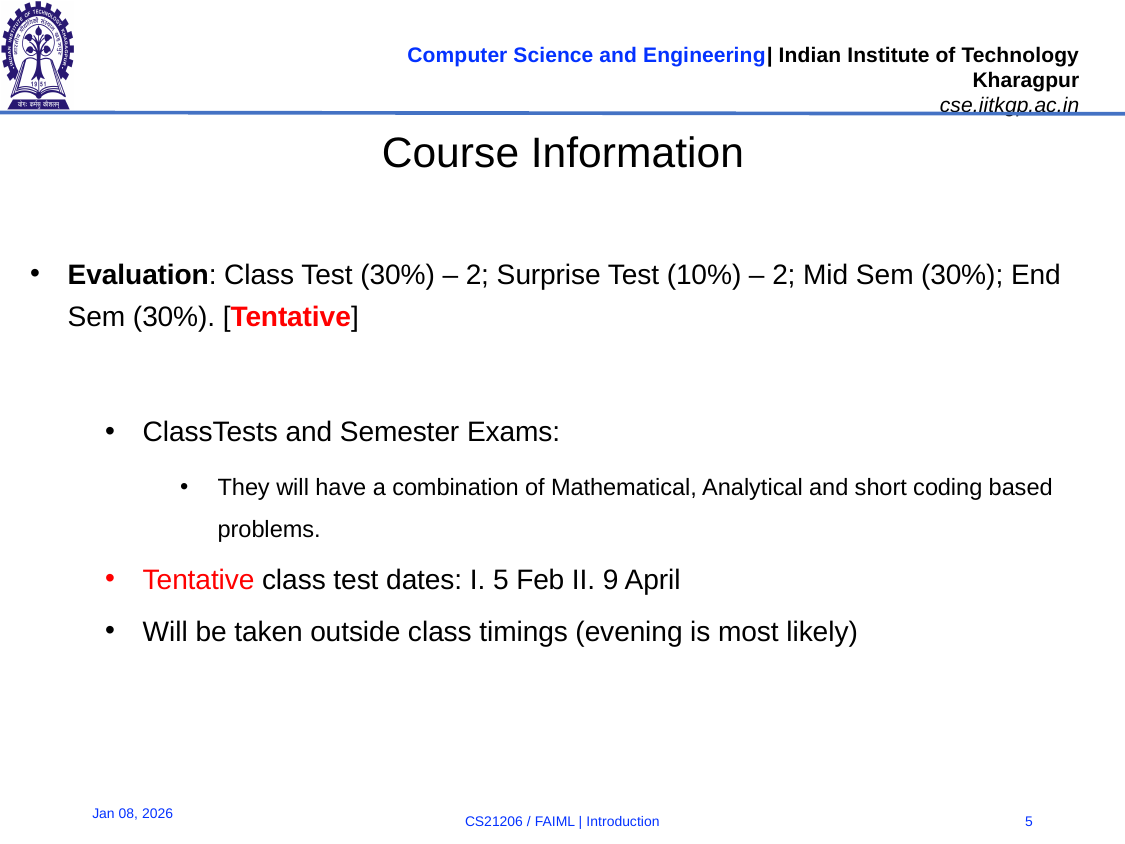

# Course Information
Evaluation: Class Test (30%) – 2; Surprise Test (10%) – 2; Mid Sem (30%); End Sem (30%). [Tentative]

ClassTests and Semester Exams:
They will have a combination of Mathematical, Analytical and short coding based problems.
Tentative class test dates: I. 5 Feb II. 9 April
Will be taken outside class timings (evening is most likely)

Jan 08, 2026
CS21206 / FAIML | Introduction
5